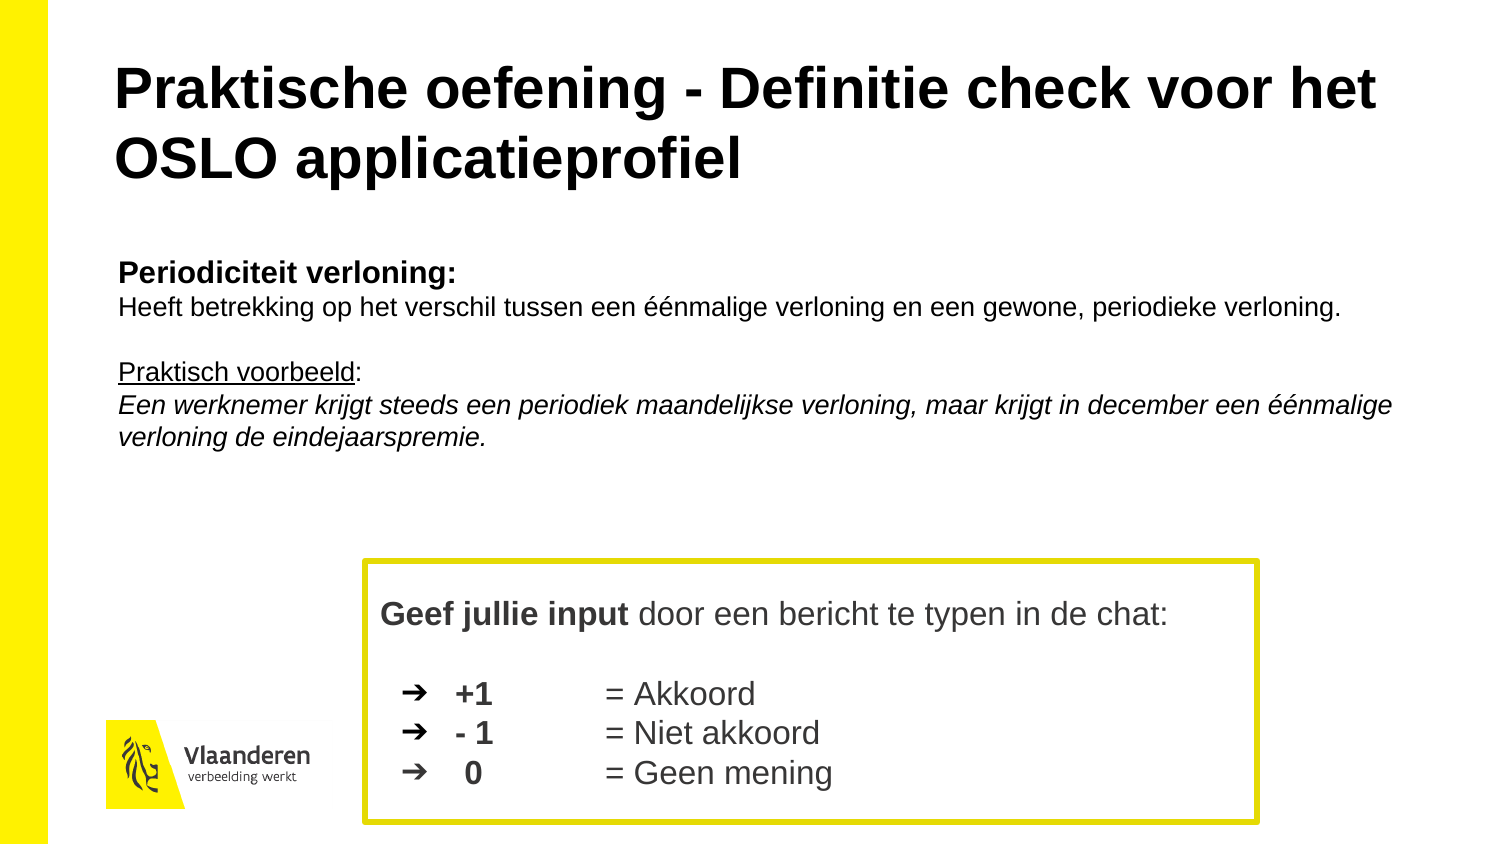

Praktische oefening - Definitie check voor het OSLO applicatieprofiel
Periodiciteit verloning:
Heeft betrekking op het verschil tussen een éénmalige verloning en een gewone, periodieke verloning.

Praktisch voorbeeld:
Een werknemer krijgt steeds een periodiek maandelijkse verloning, maar krijgt in december een éénmalige verloning de eindejaarspremie.
Geef jullie input door een bericht te typen in de chat:

+1 	= Akkoord
- 1	= Niet akkoord
 0 	= Geen mening